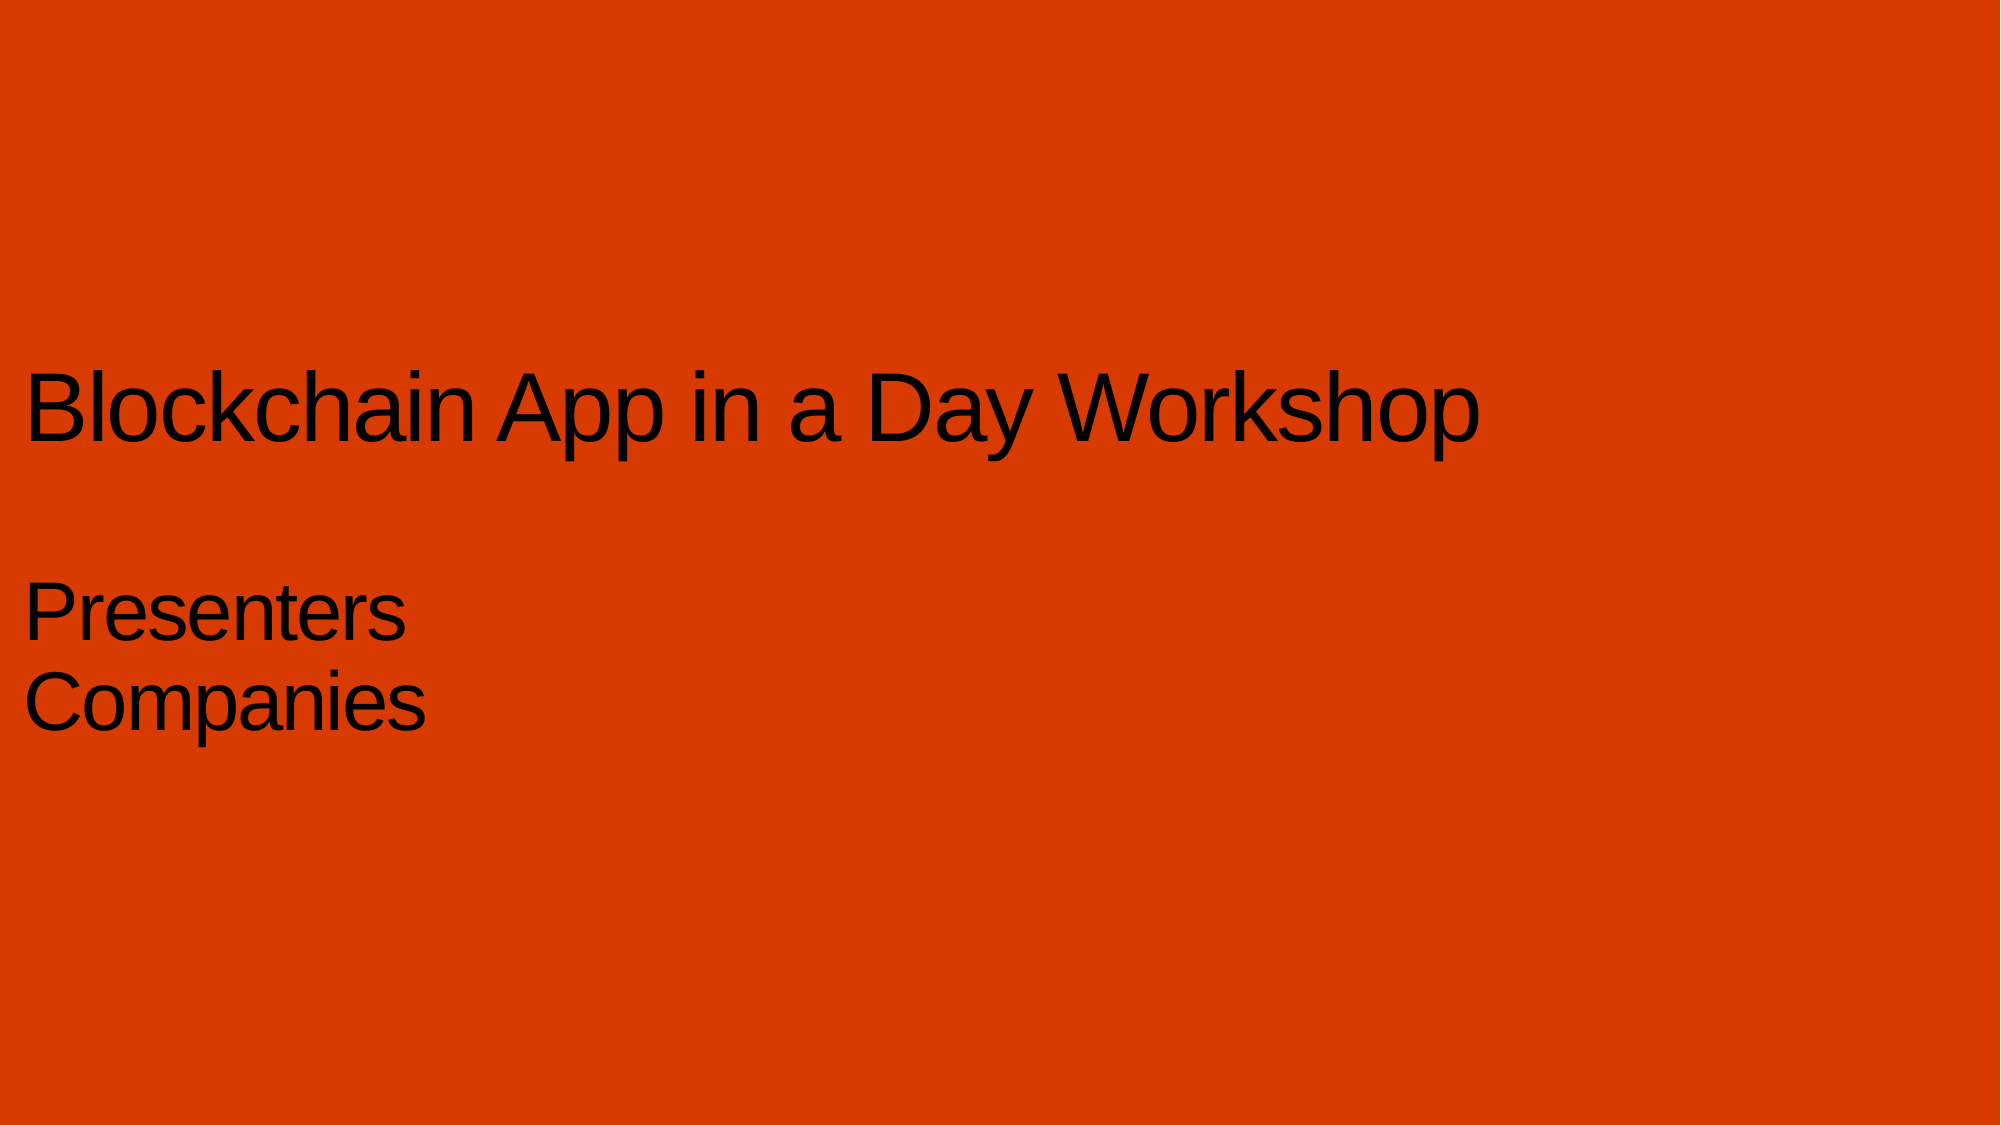

Blockchain App in a Day Workshop
Presenters
Companies